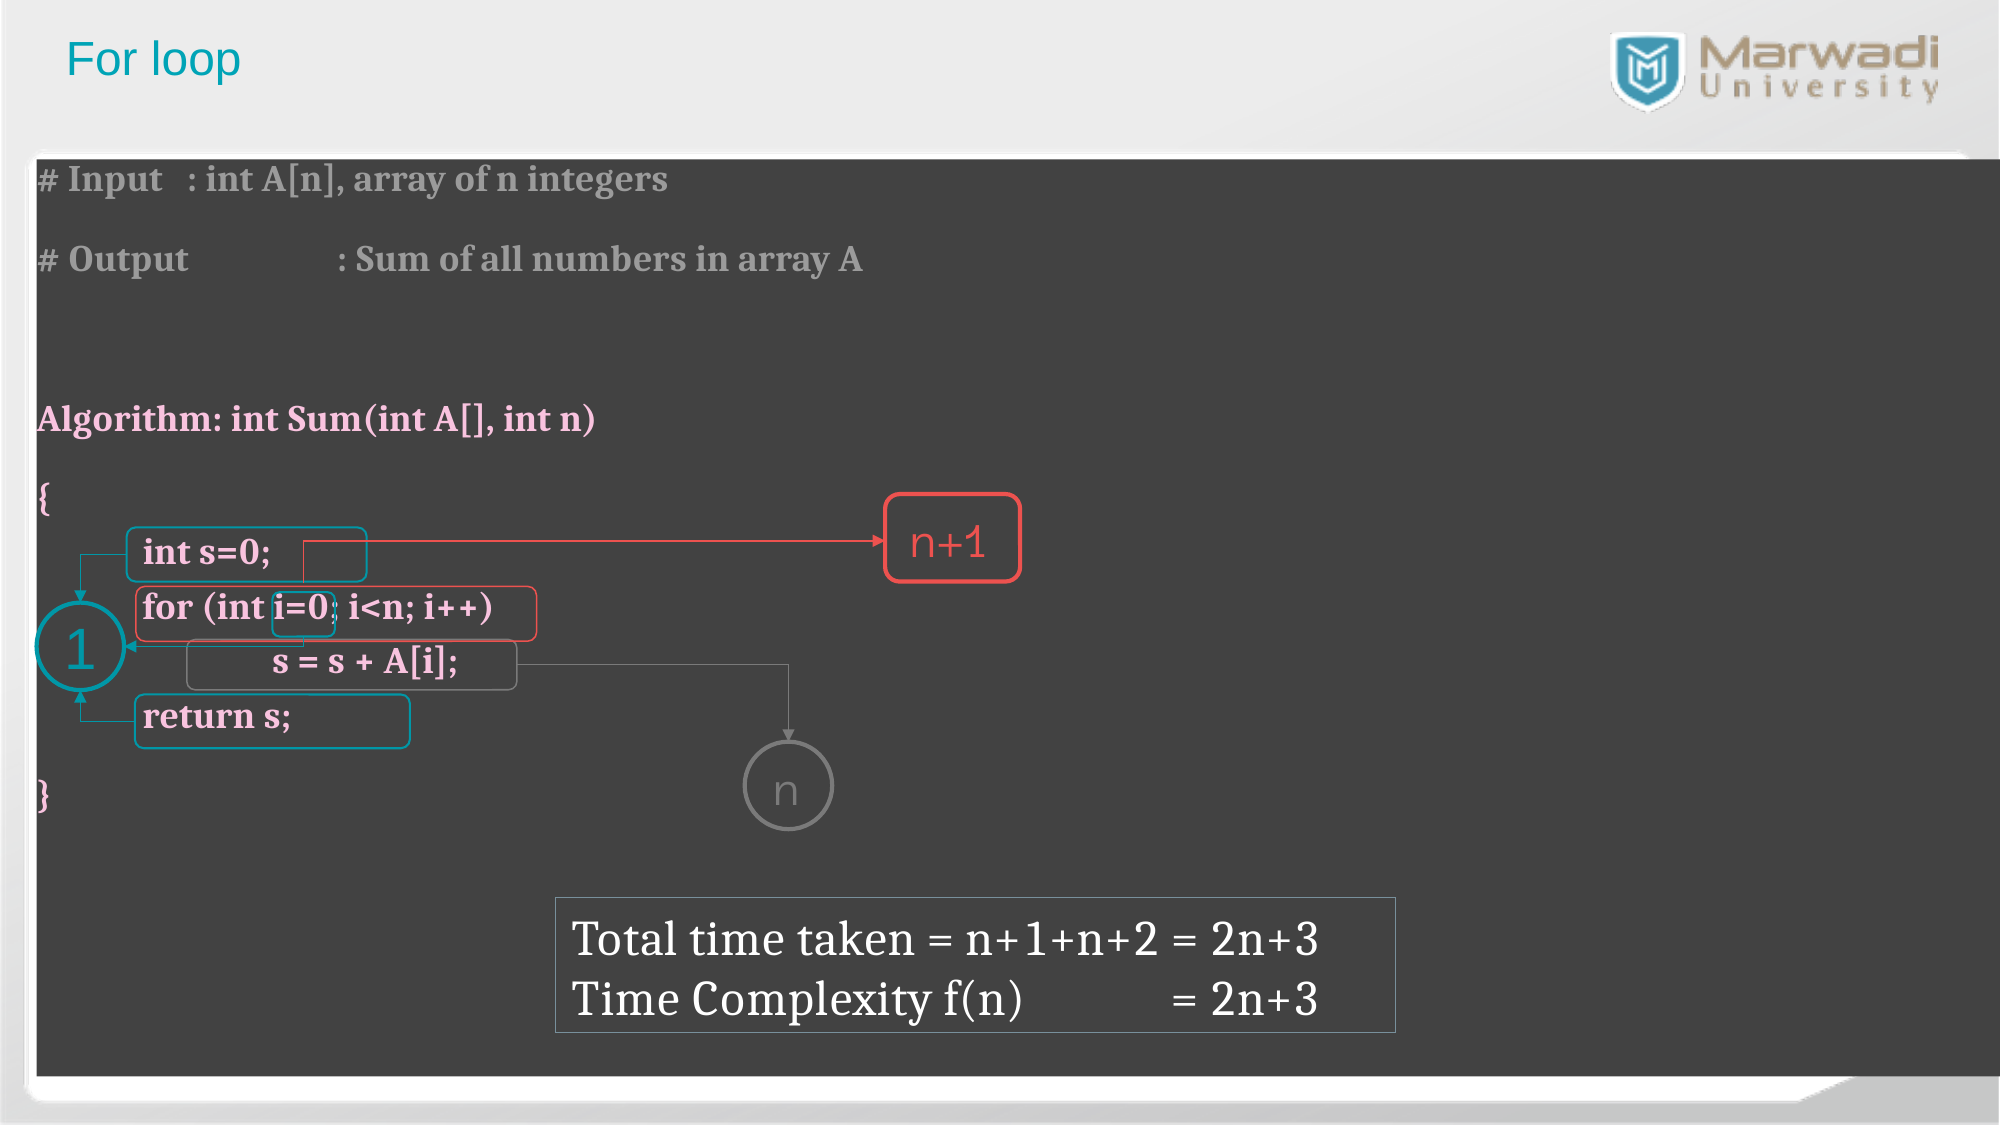

For loop
# Input	: int A[n], array of n integers
# Output	: Sum of all numbers in array A

Algorithm: int Sum(int A[], int n)
{
  int s=0;
  for (int i=0; i<n; i++)
  s = s + A[i];
  return s;
}

n+1

1

n
Total time taken = n+1+n+2 = 2n+3
Time Complexity f(n) 	= 2n+3